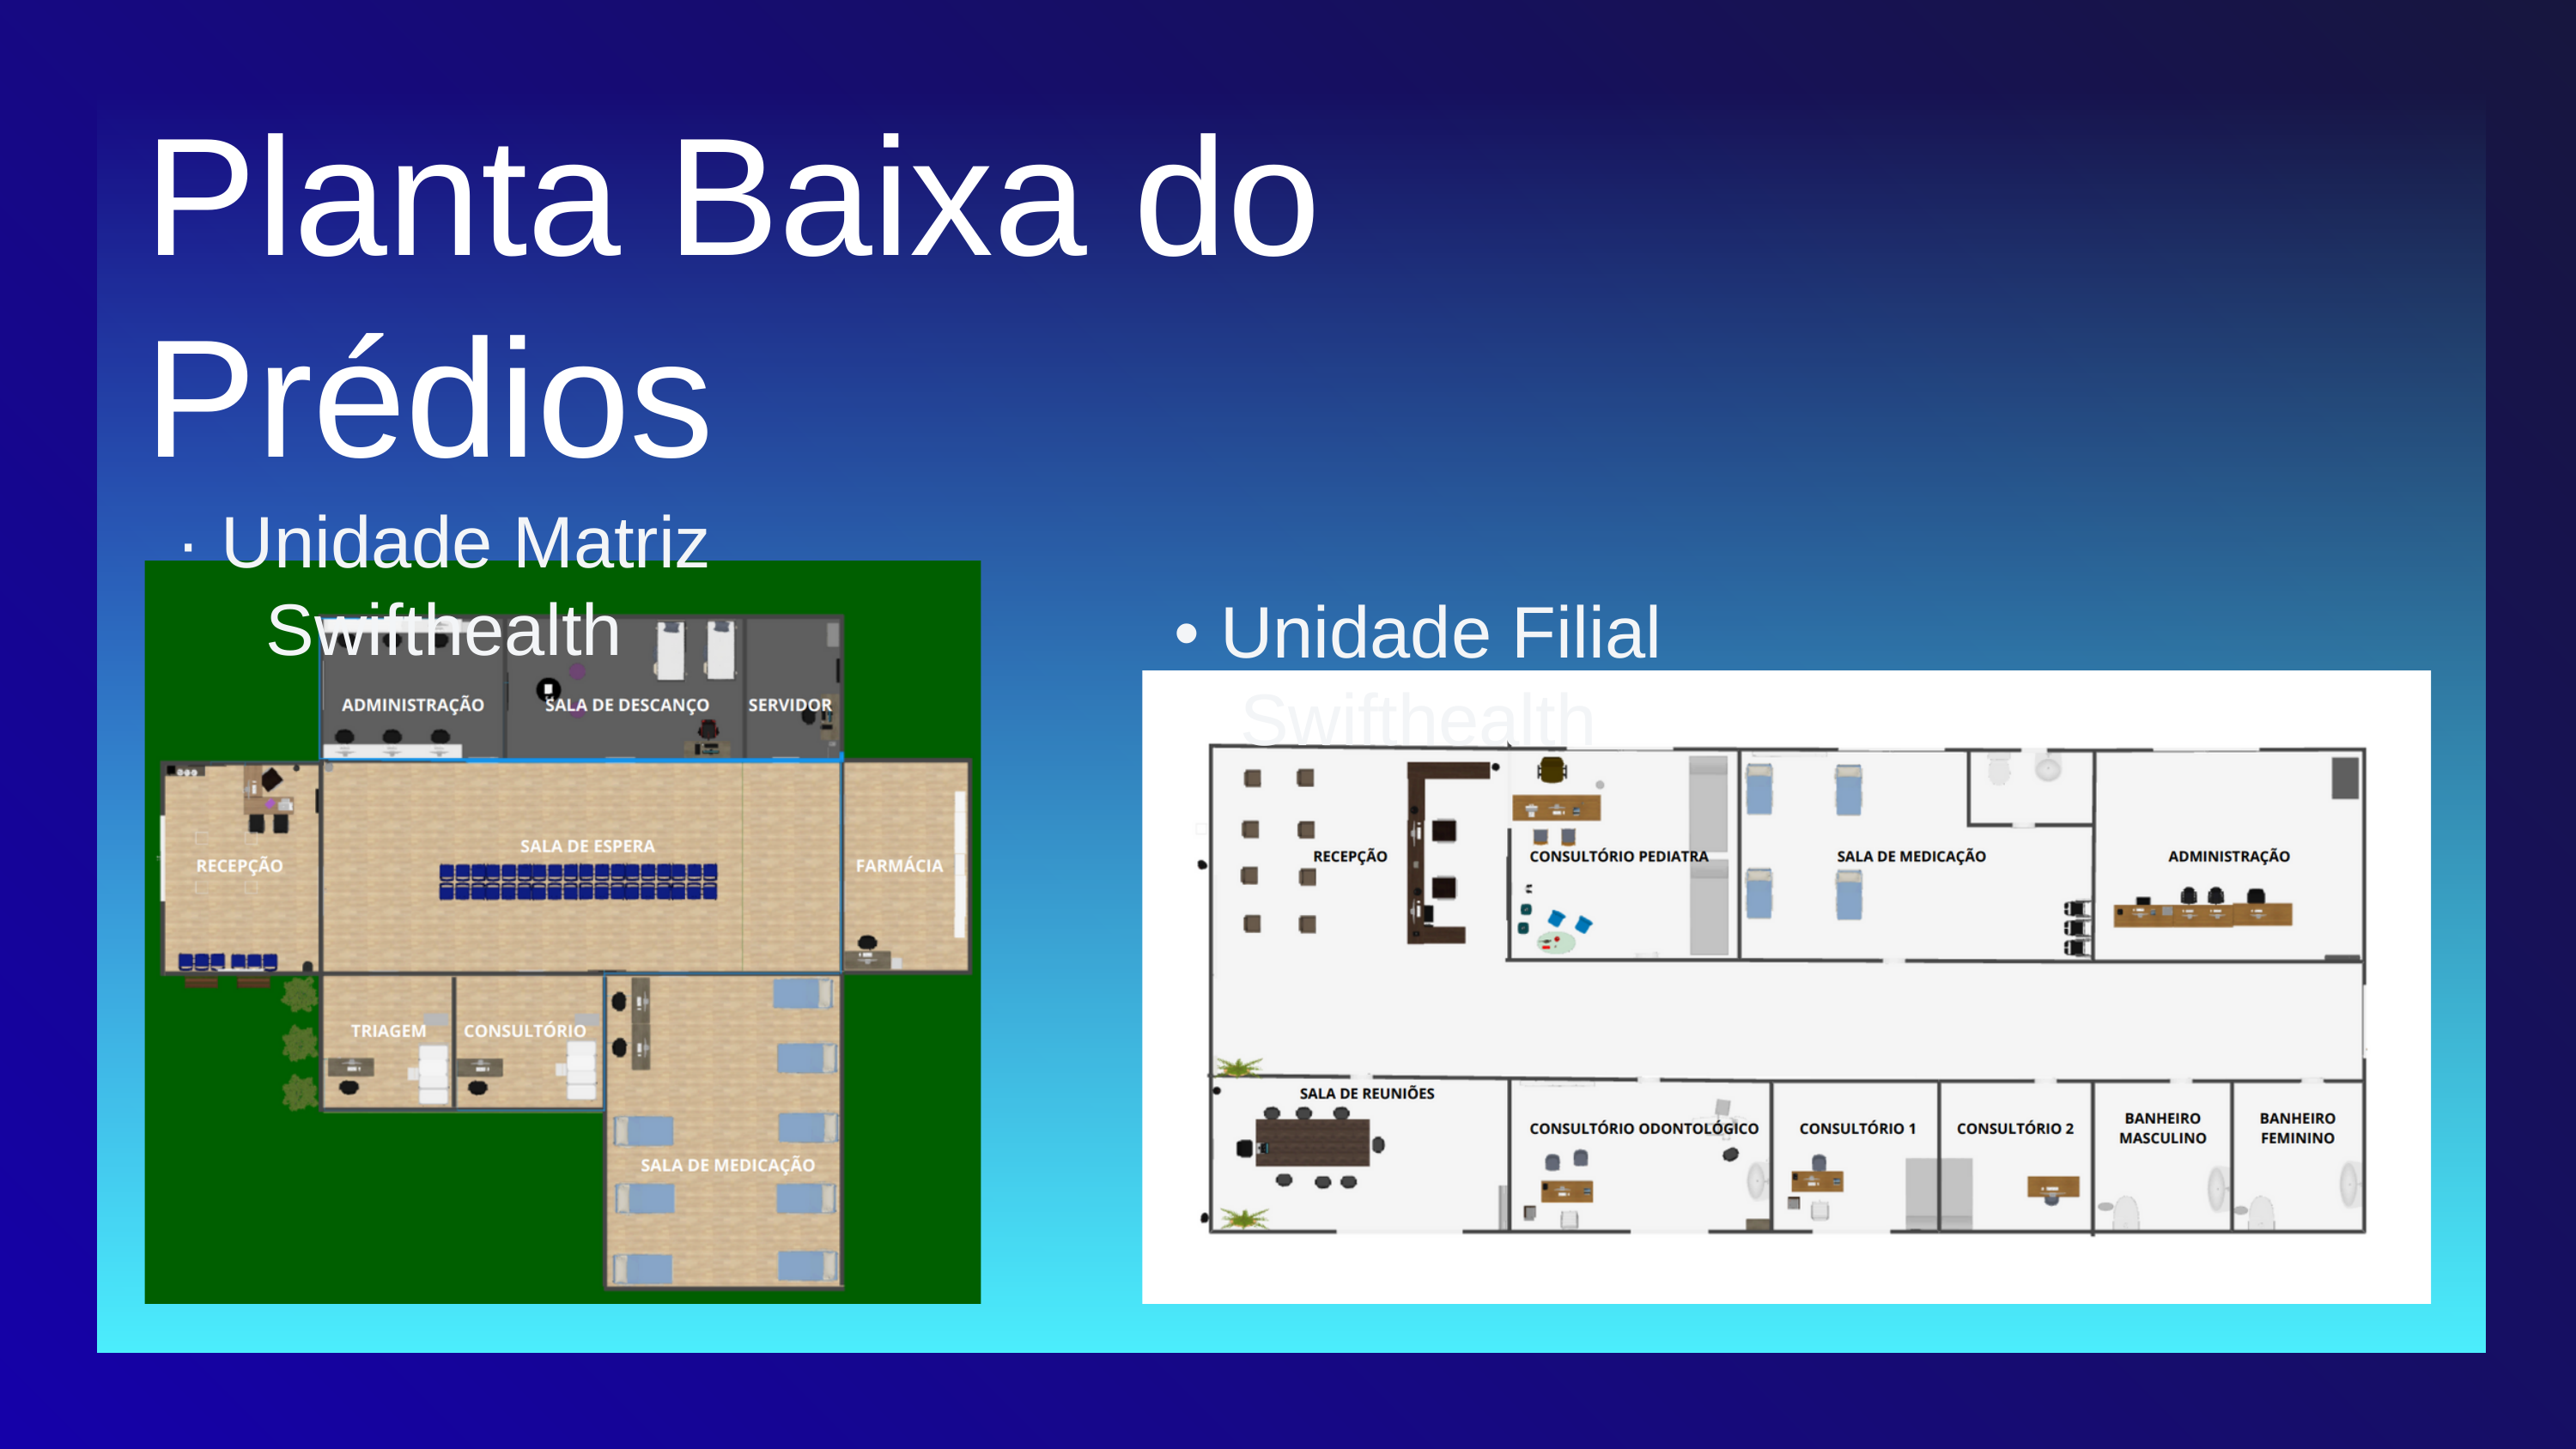

Planta Baixa do Prédios
· Unidade Matriz Swifthealth

• Unidade Filial Swifthealth